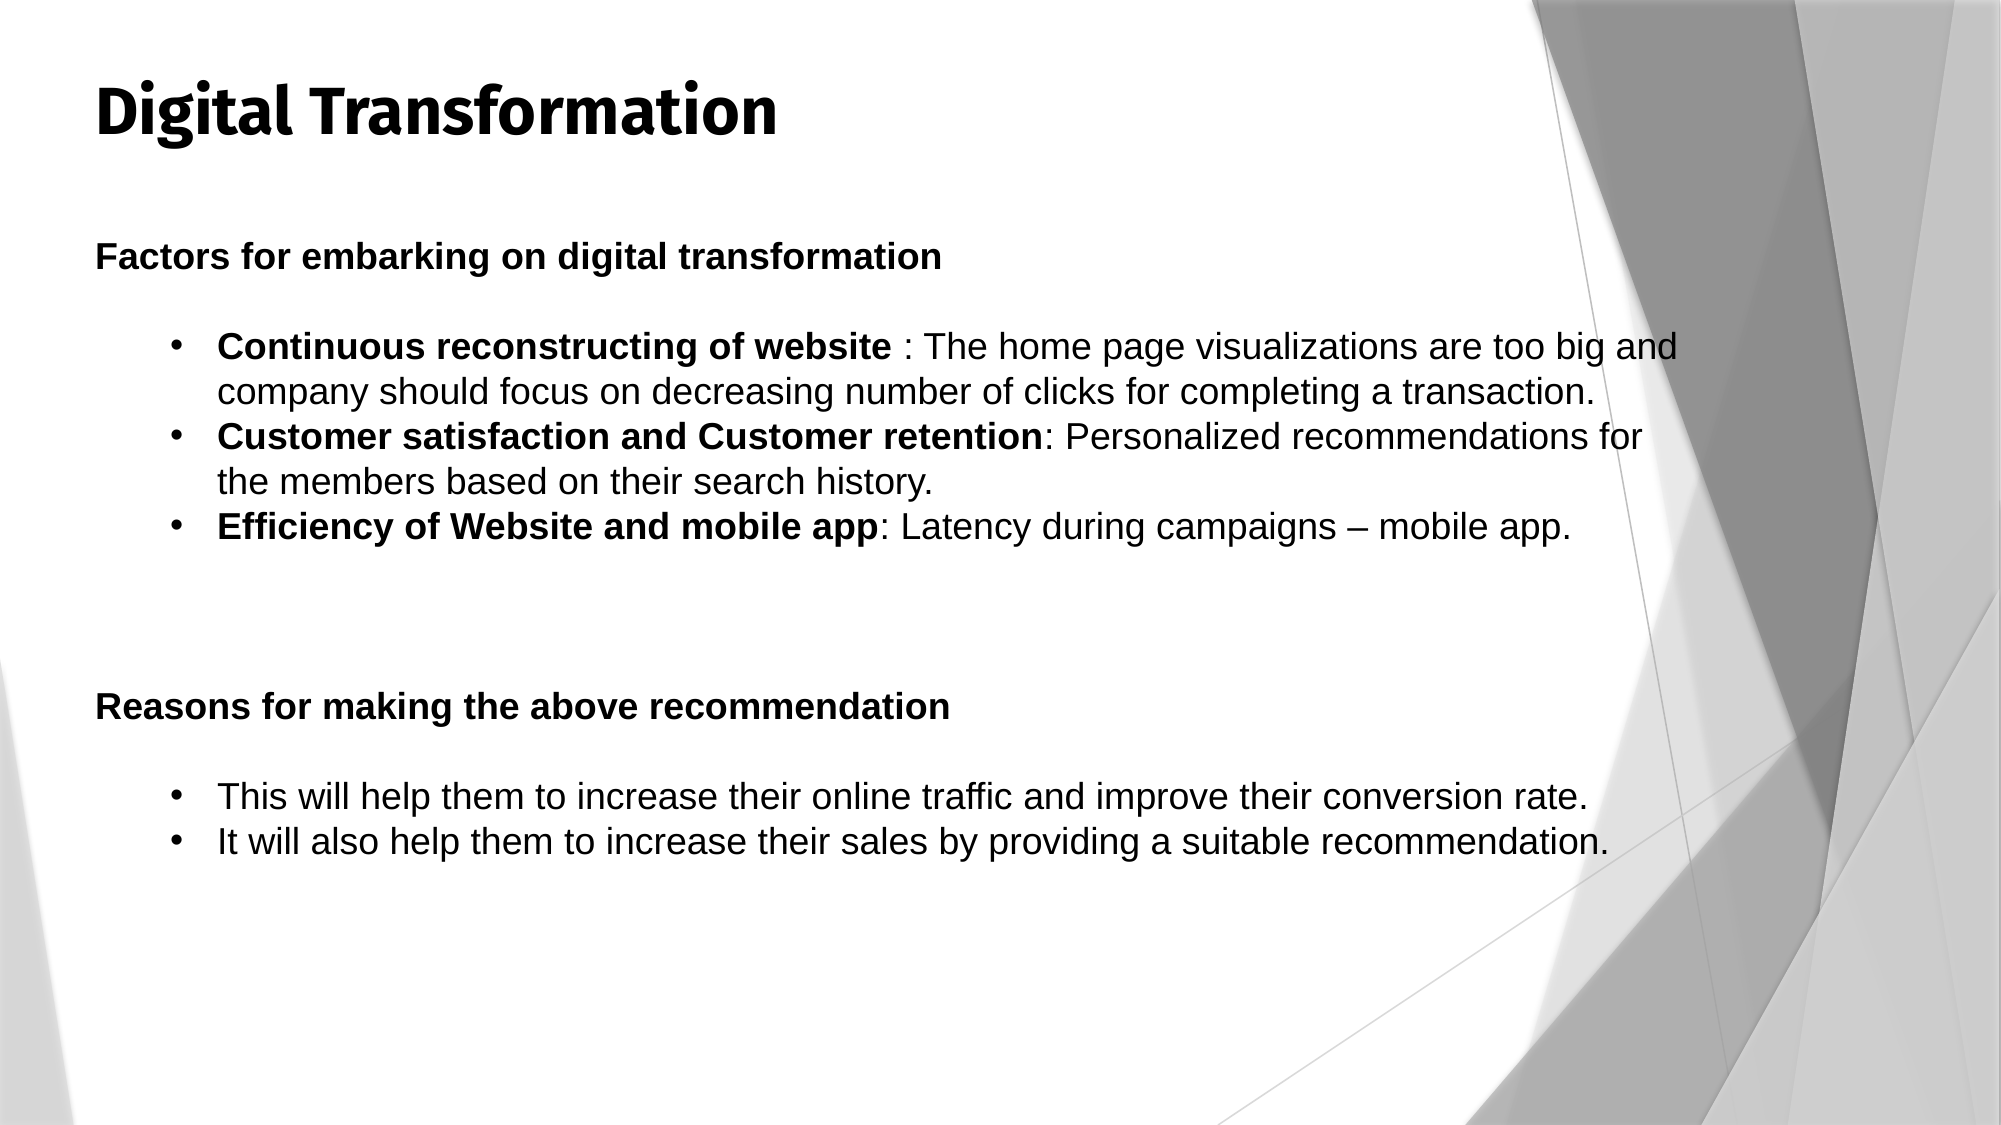

# Digital Transformation

Factors for embarking on digital transformation

Continuous reconstructing of website : The home page visualizations are too big and company should focus on decreasing number of clicks for completing a transaction.
Customer satisfaction and Customer retention: Personalized recommendations for the members based on their search history.
Efficiency of Website and mobile app: Latency during campaigns – mobile app.

Reasons for making the above recommendation

This will help them to increase their online traffic and improve their conversion rate.
It will also help them to increase their sales by providing a suitable recommendation.